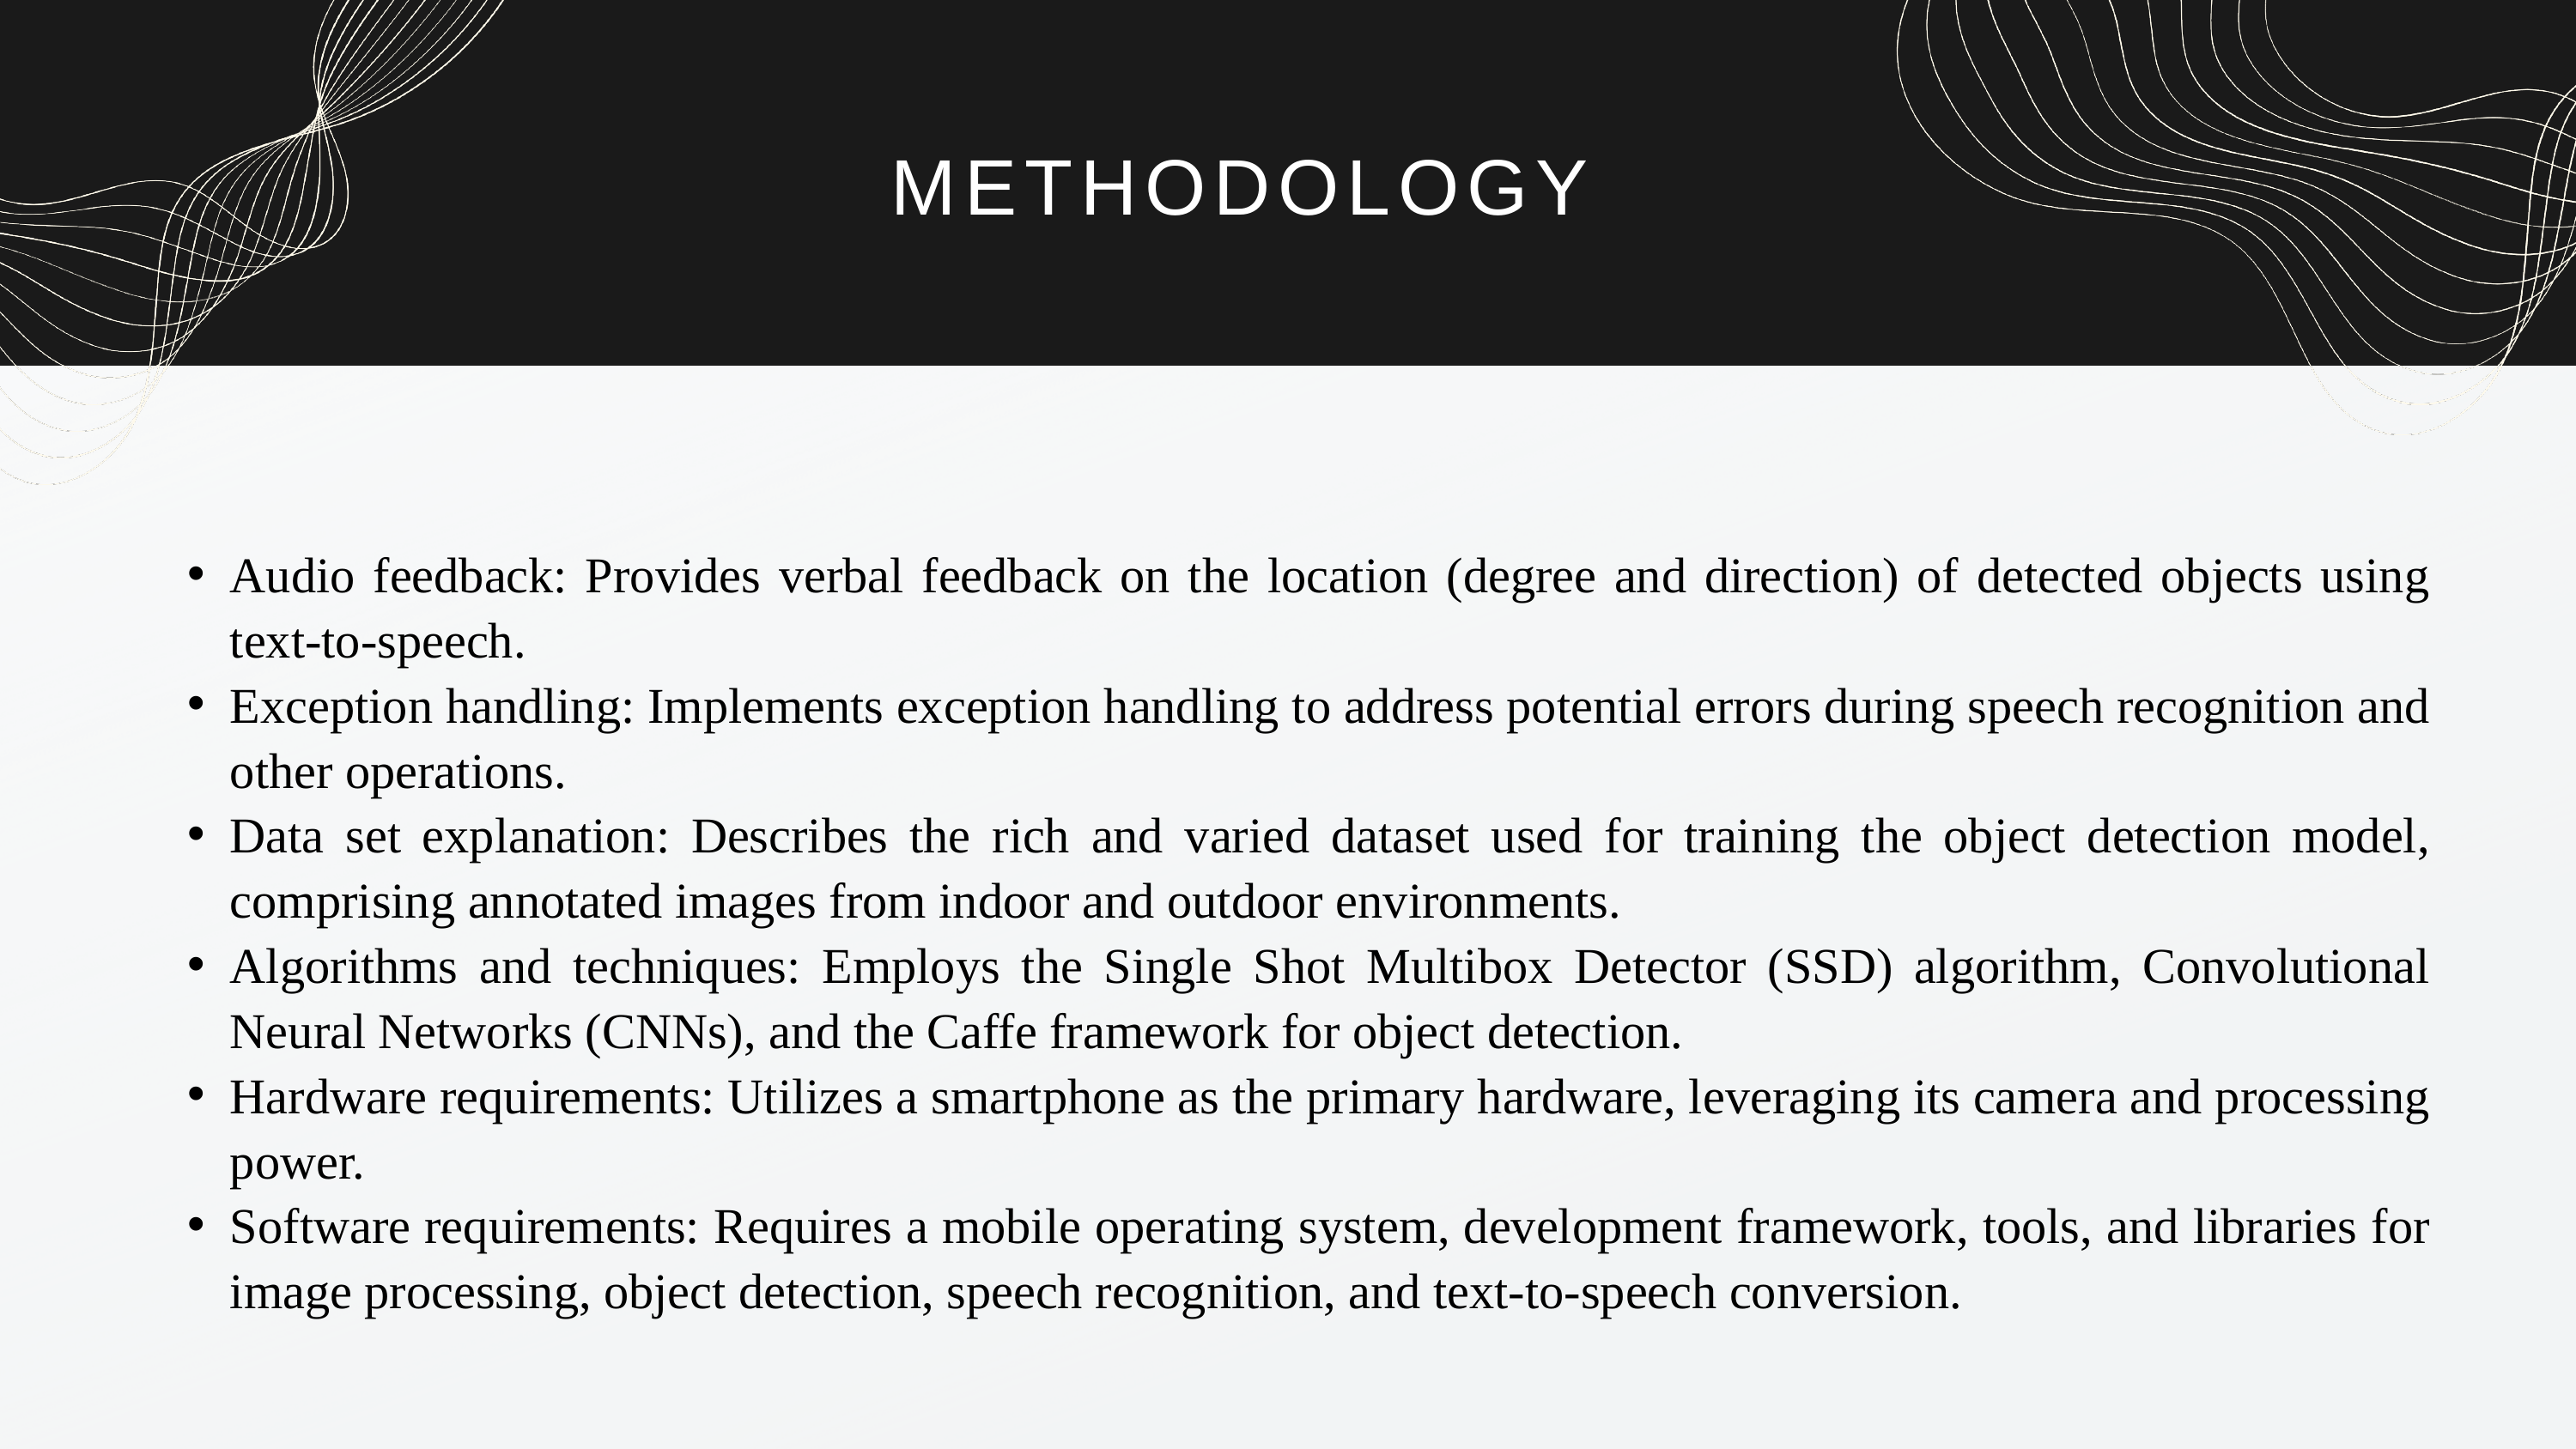

METHODOLOGY

Audio feedback: Provides verbal feedback on the location (degree and direction) of detected objects using text-to-speech.
Exception handling: Implements exception handling to address potential errors during speech recognition and other operations.
Data set explanation: Describes the rich and varied dataset used for training the object detection model, comprising annotated images from indoor and outdoor environments.
Algorithms and techniques: Employs the Single Shot Multibox Detector (SSD) algorithm, Convolutional Neural Networks (CNNs), and the Caffe framework for object detection.
Hardware requirements: Utilizes a smartphone as the primary hardware, leveraging its camera and processing power.
Software requirements: Requires a mobile operating system, development framework, tools, and libraries for image processing, object detection, speech recognition, and text-to-speech conversion.